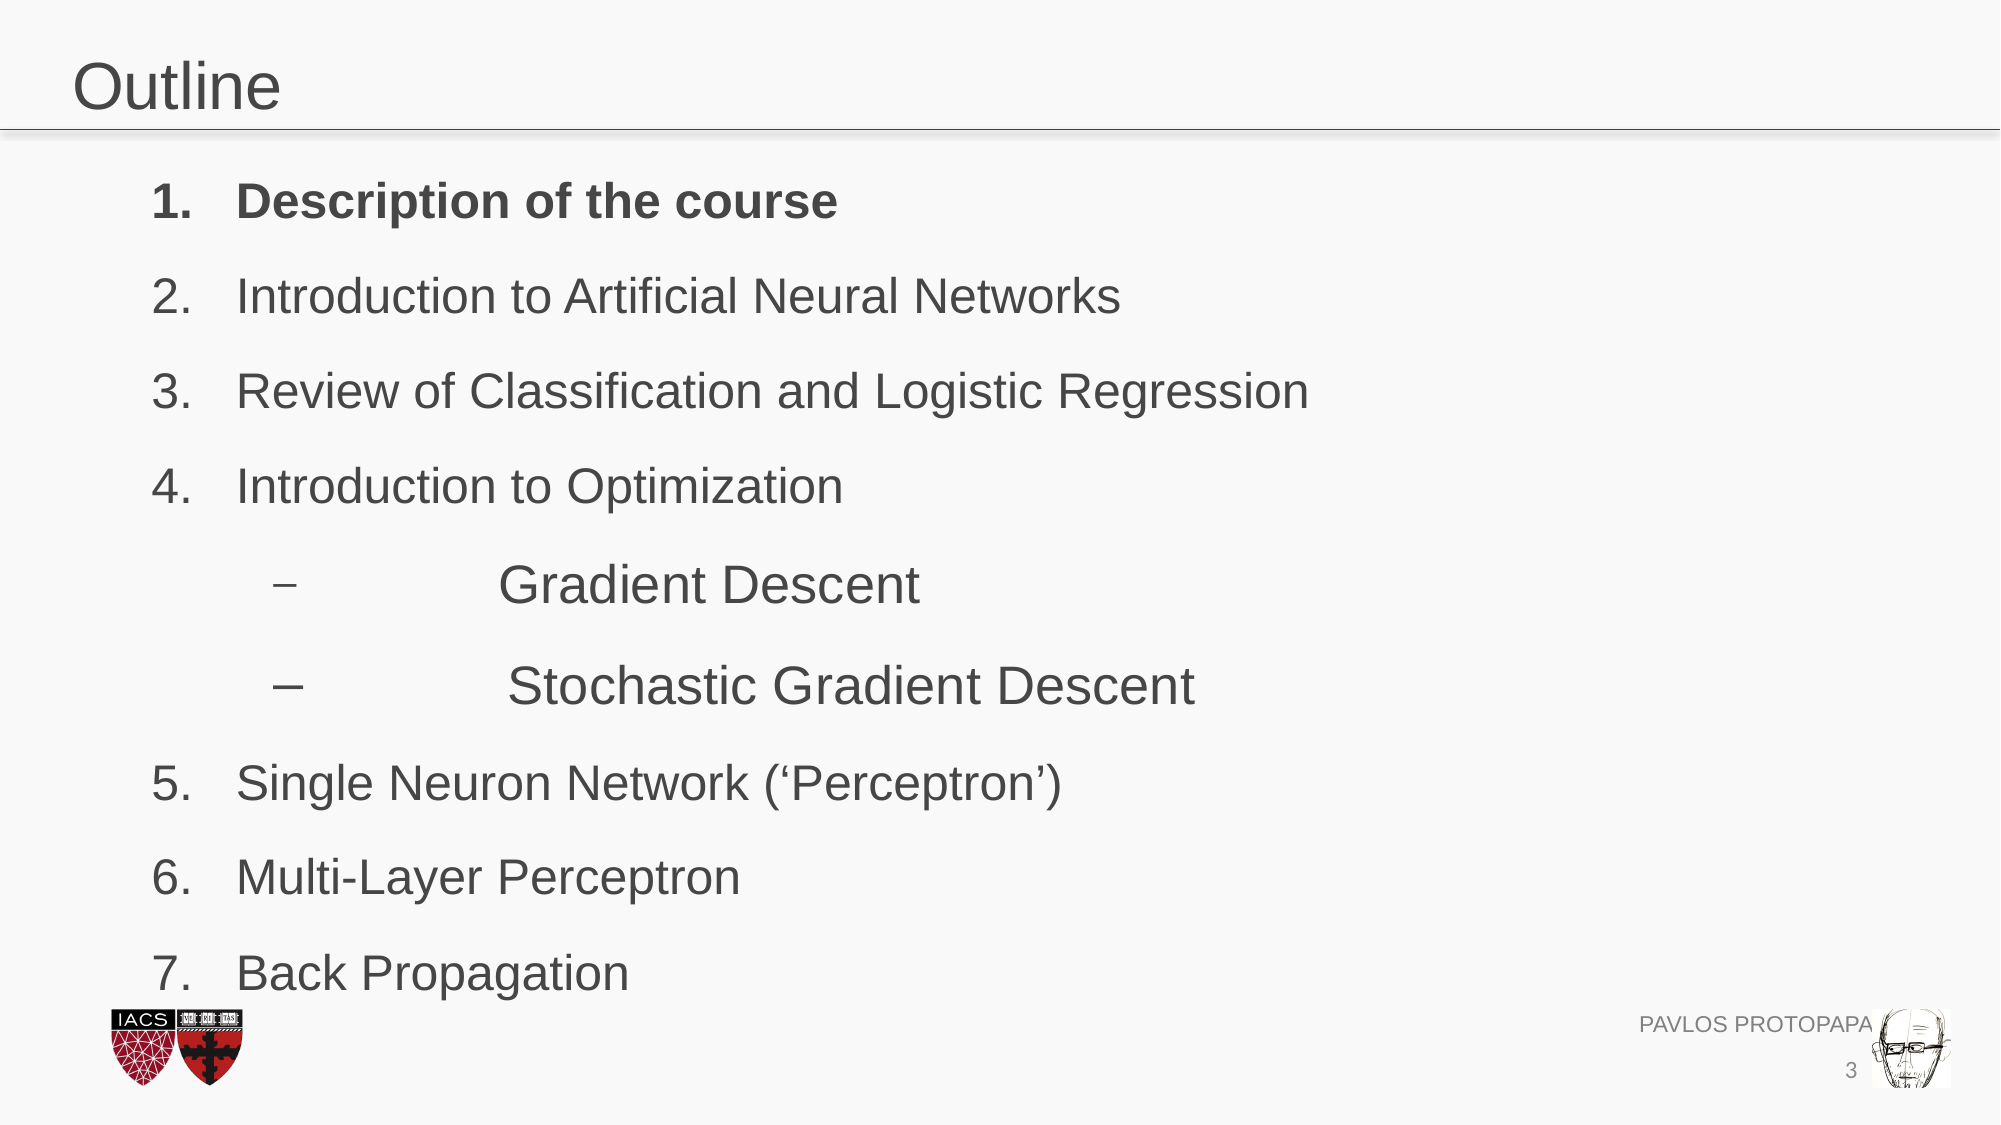

# Outline
Description of the course
Introduction to Artificial Neural Networks
Review of Classification and Logistic Regression
Introduction to Optimization
	Gradient Descent
	Stochastic Gradient Descent
Single Neuron Network (‘Perceptron’)
Multi-Layer Perceptron
Back Propagation

3